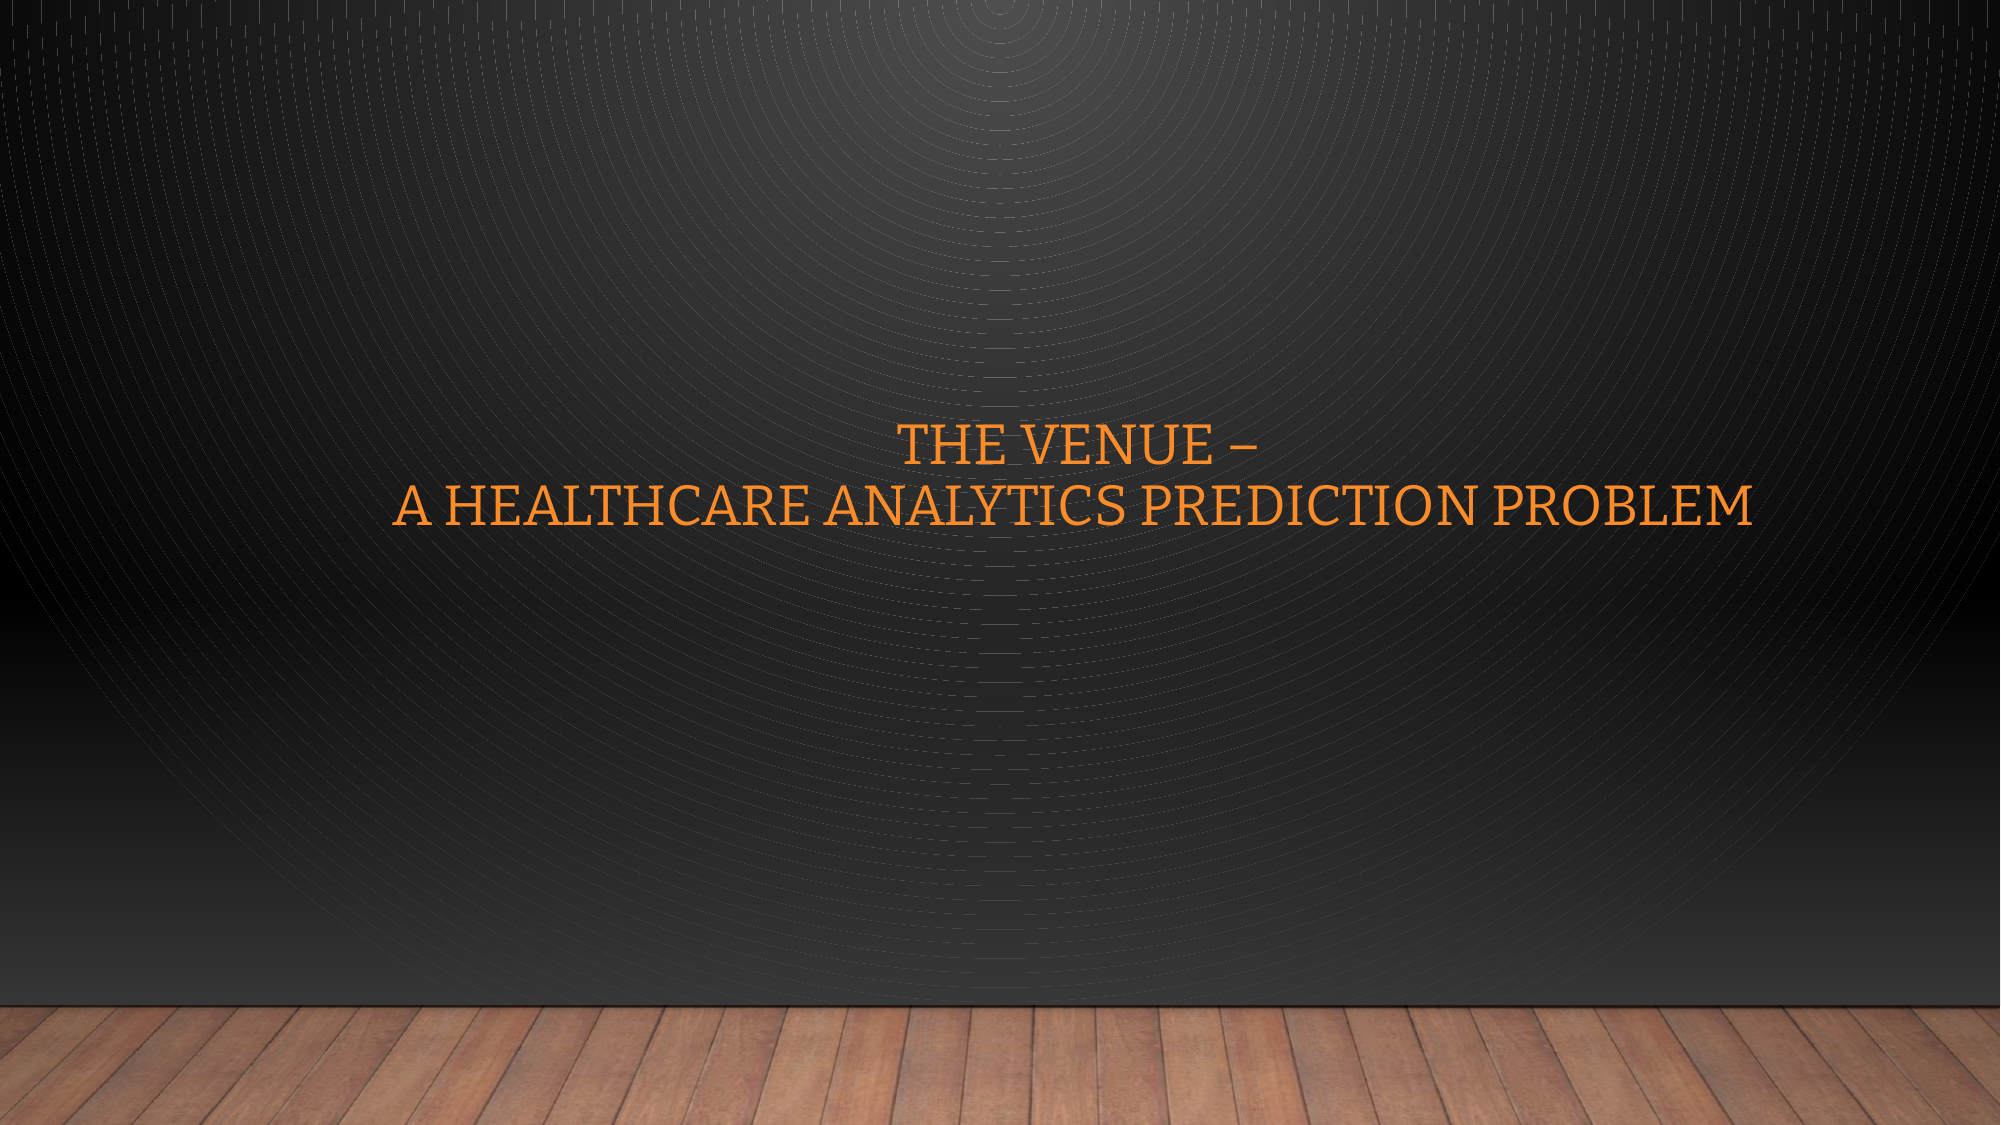

# The Venue – A Healthcare Analytics Prediction Problem